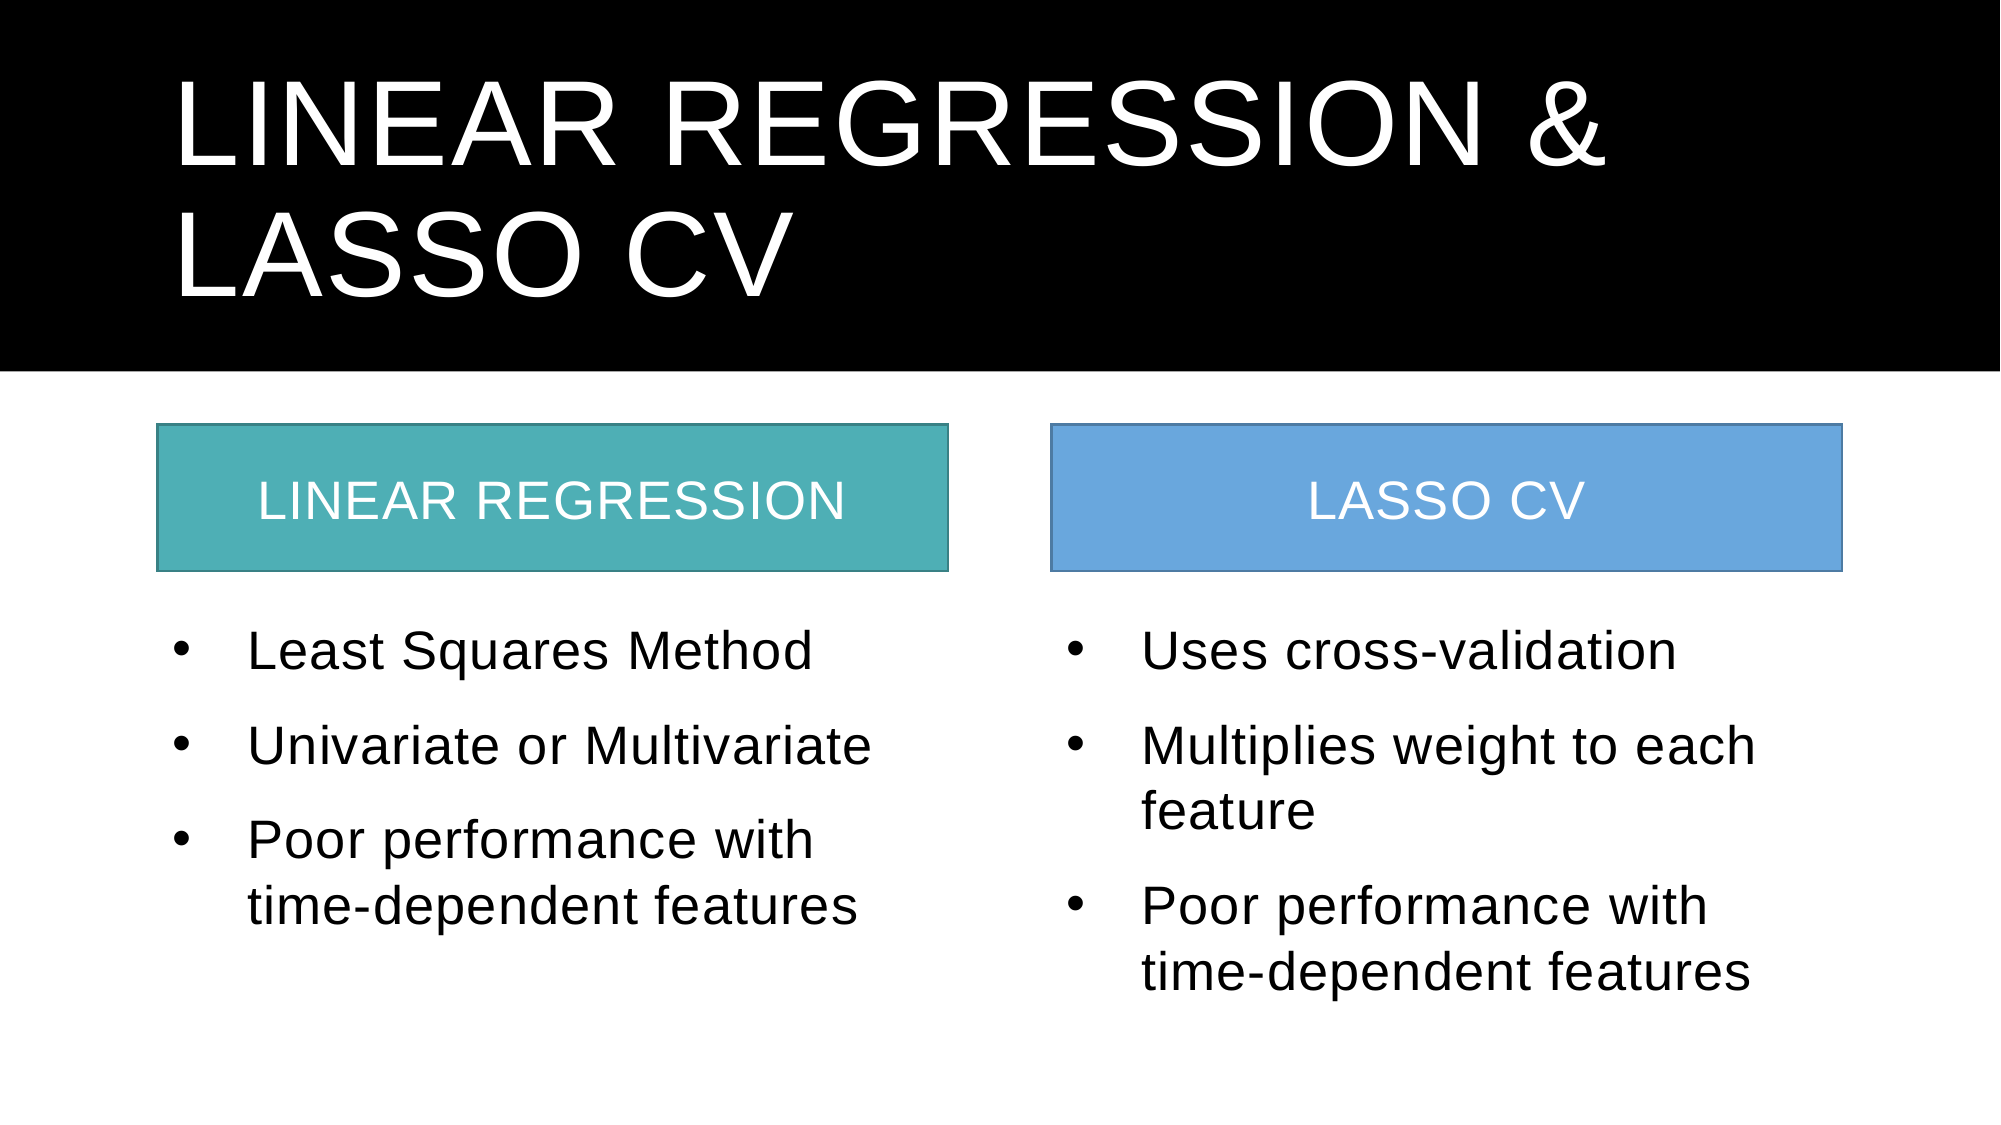

# Linear Regression & LASSO CV
Linear Regression
LASSO CV
Least Squares Method
Univariate or Multivariate
Poor performance with time-dependent features
Uses cross-validation
Multiplies weight to each feature
Poor performance with time-dependent features